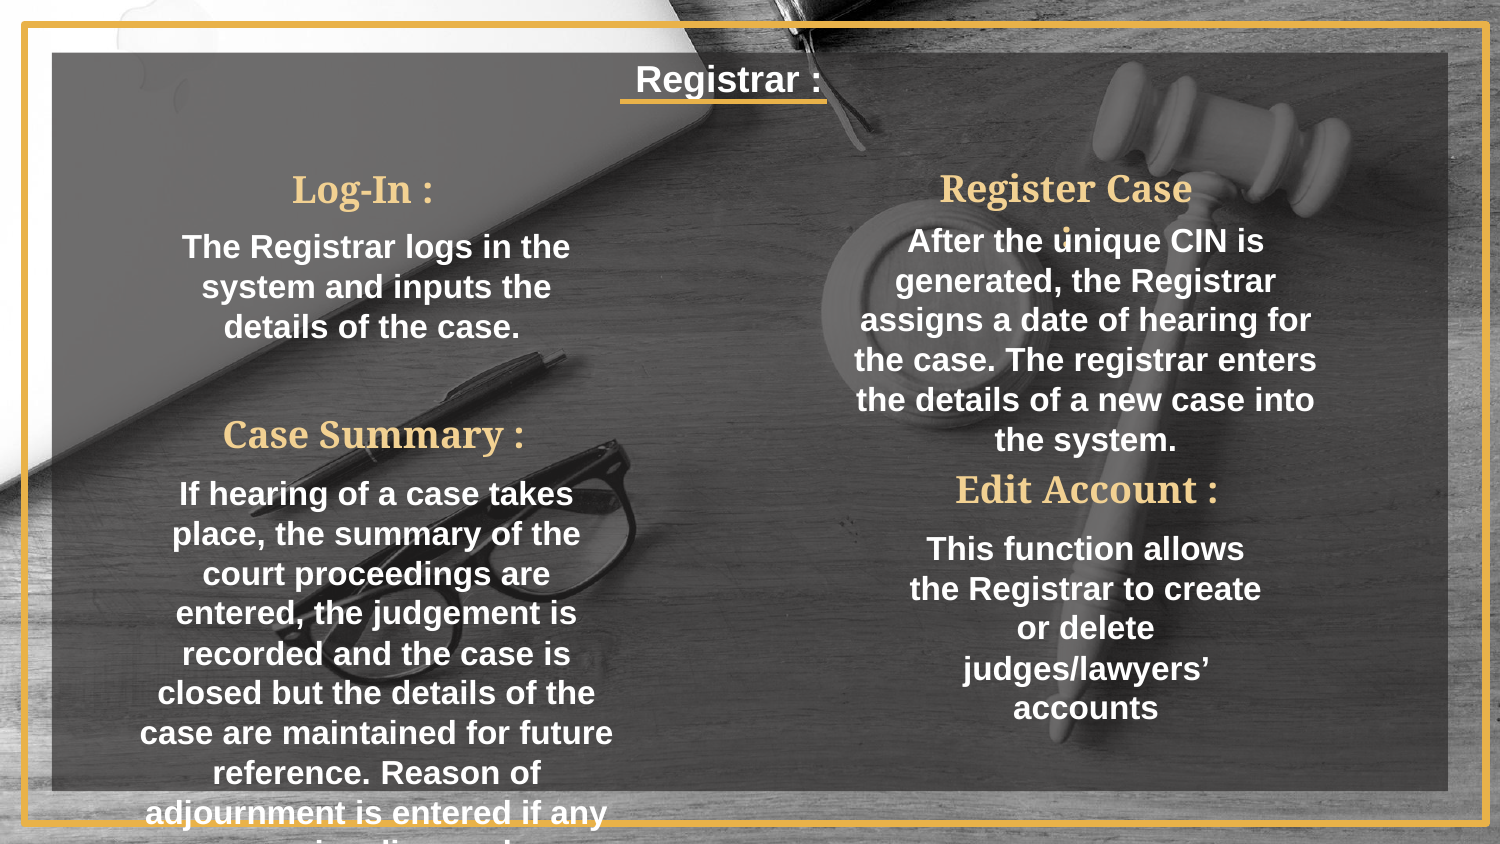

Registrar :

Register Case :
After the unique CIN is generated, the Registrar assigns a date of hearing for the case. The registrar enters the details of a new case into the system.
# Log-In :
The Registrar logs in the system and inputs the details of the case.
Case Summary :
If hearing of a case takes place, the summary of the court proceedings are entered, the judgement is recorded and the case is closed but the details of the case are maintained for future reference. Reason of adjournment is entered if any case is adjourned.
Edit Account :
This function allows the Registrar to create or delete judges/lawyers’ accounts